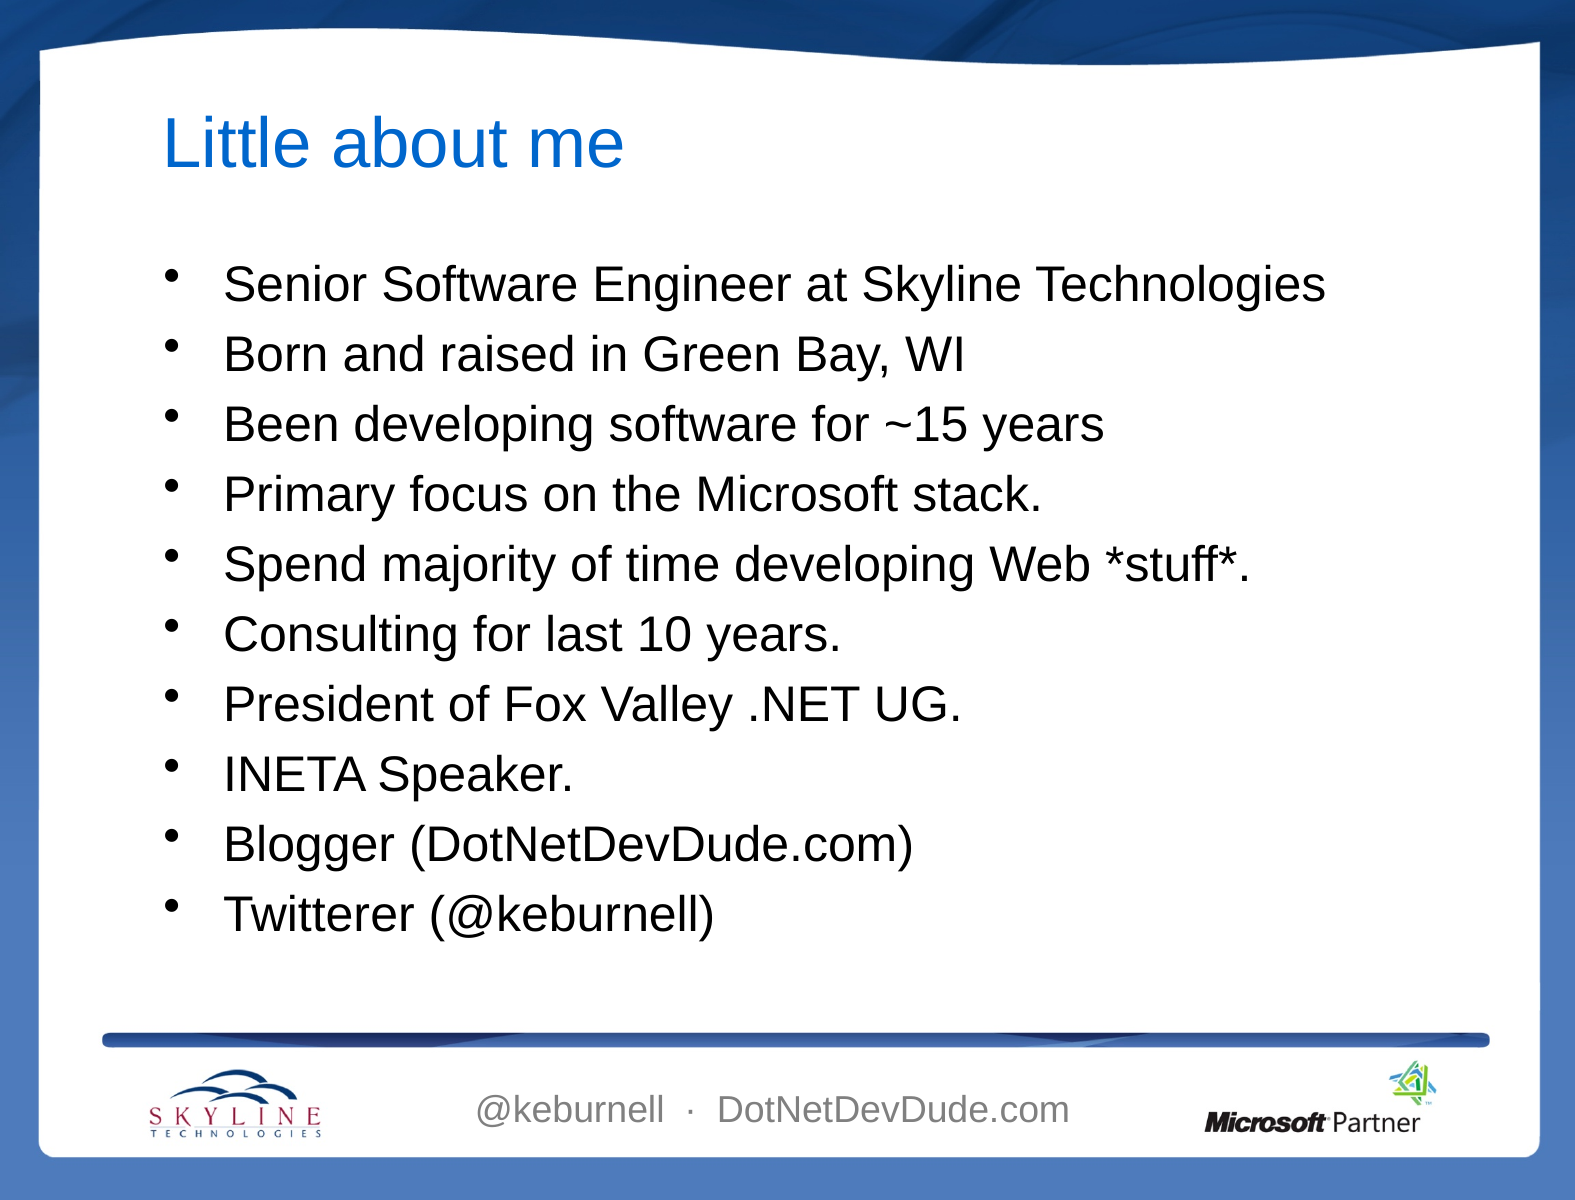

# Little about me
Senior Software Engineer at Skyline Technologies
Born and raised in Green Bay, WI
Been developing software for ~15 years
Primary focus on the Microsoft stack.
Spend majority of time developing Web *stuff*.
Consulting for last 10 years.
President of Fox Valley .NET UG.
INETA Speaker.
Blogger (DotNetDevDude.com)
Twitterer (@keburnell)
@keburnell  ∙  DotNetDevDude.com